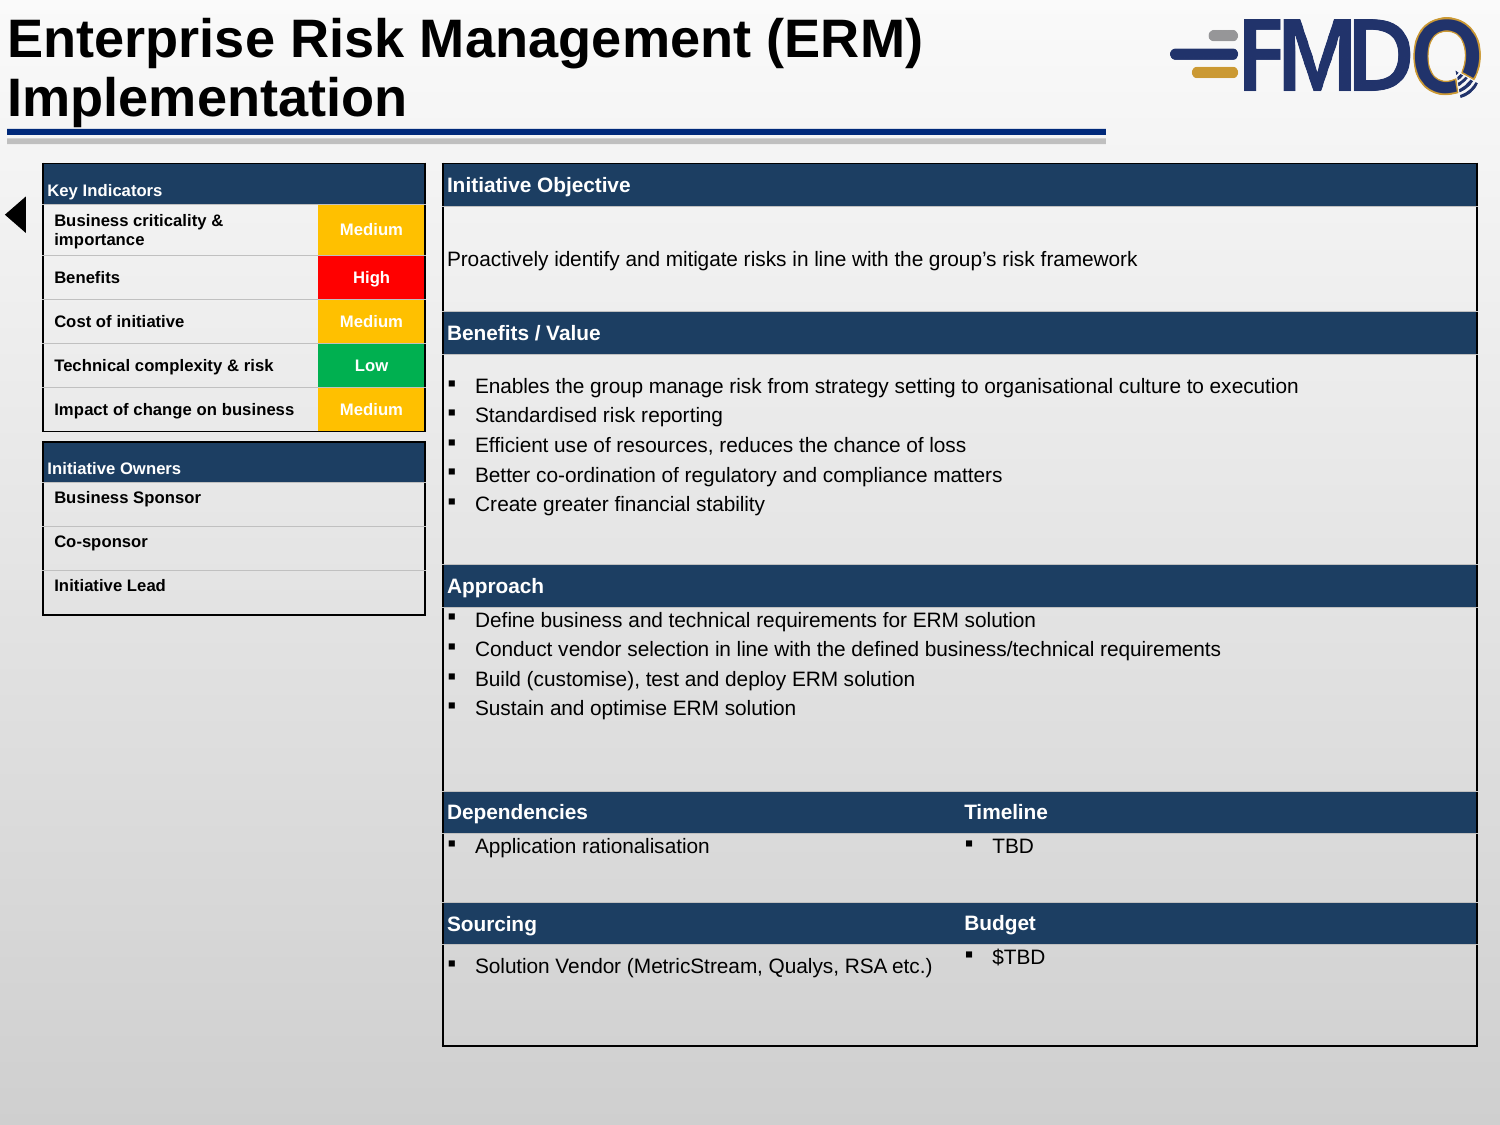

Enterprise Risk Management (ERM) Implementation
| Key Indicators |  |
| --- | --- |
| Business criticality & importance | Medium |
| Benefits | High |
| Cost of initiative | Medium |
| Technical complexity & risk | Low |
| Impact of change on business | Medium |
| Initiative Objective |  |
| --- | --- |
| Proactively identify and mitigate risks in line with the group’s risk framework |  |
| Benefits / Value |  |
| Enables the group manage risk from strategy setting to organisational culture to execution Standardised risk reporting Efficient use of resources, reduces the chance of loss Better co-ordination of regulatory and compliance matters Create greater financial stability |  |
| Approach |  |
| Define business and technical requirements for ERM solution Conduct vendor selection in line with the defined business/technical requirements Build (customise), test and deploy ERM solution Sustain and optimise ERM solution |  |
| Dependencies | Timeline |
| Application rationalisation | TBD |
| Sourcing | Budget |
| Solution Vendor (MetricStream, Qualys, RSA etc.) | $TBD |

| Initiative Owners |  |
| --- | --- |
| Business Sponsor |  |
| Co-sponsor |  |
| Initiative Lead |  |